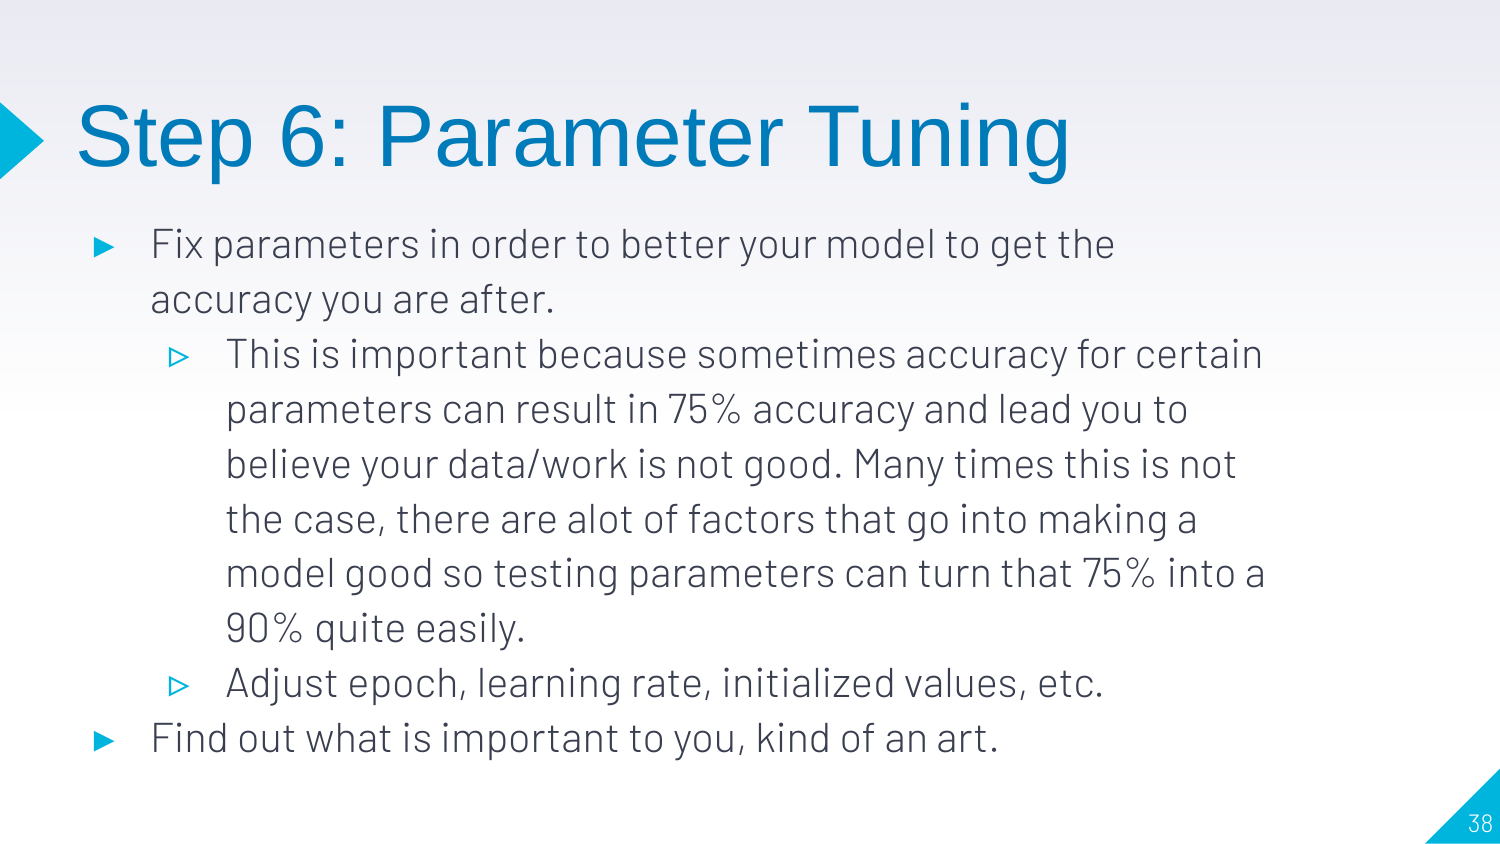

# Step 6: Parameter Tuning
Fix parameters in order to better your model to get the accuracy you are after.
This is important because sometimes accuracy for certain parameters can result in 75% accuracy and lead you to believe your data/work is not good. Many times this is not the case, there are alot of factors that go into making a model good so testing parameters can turn that 75% into a 90% quite easily.
Adjust epoch, learning rate, initialized values, etc.
Find out what is important to you, kind of an art.
38